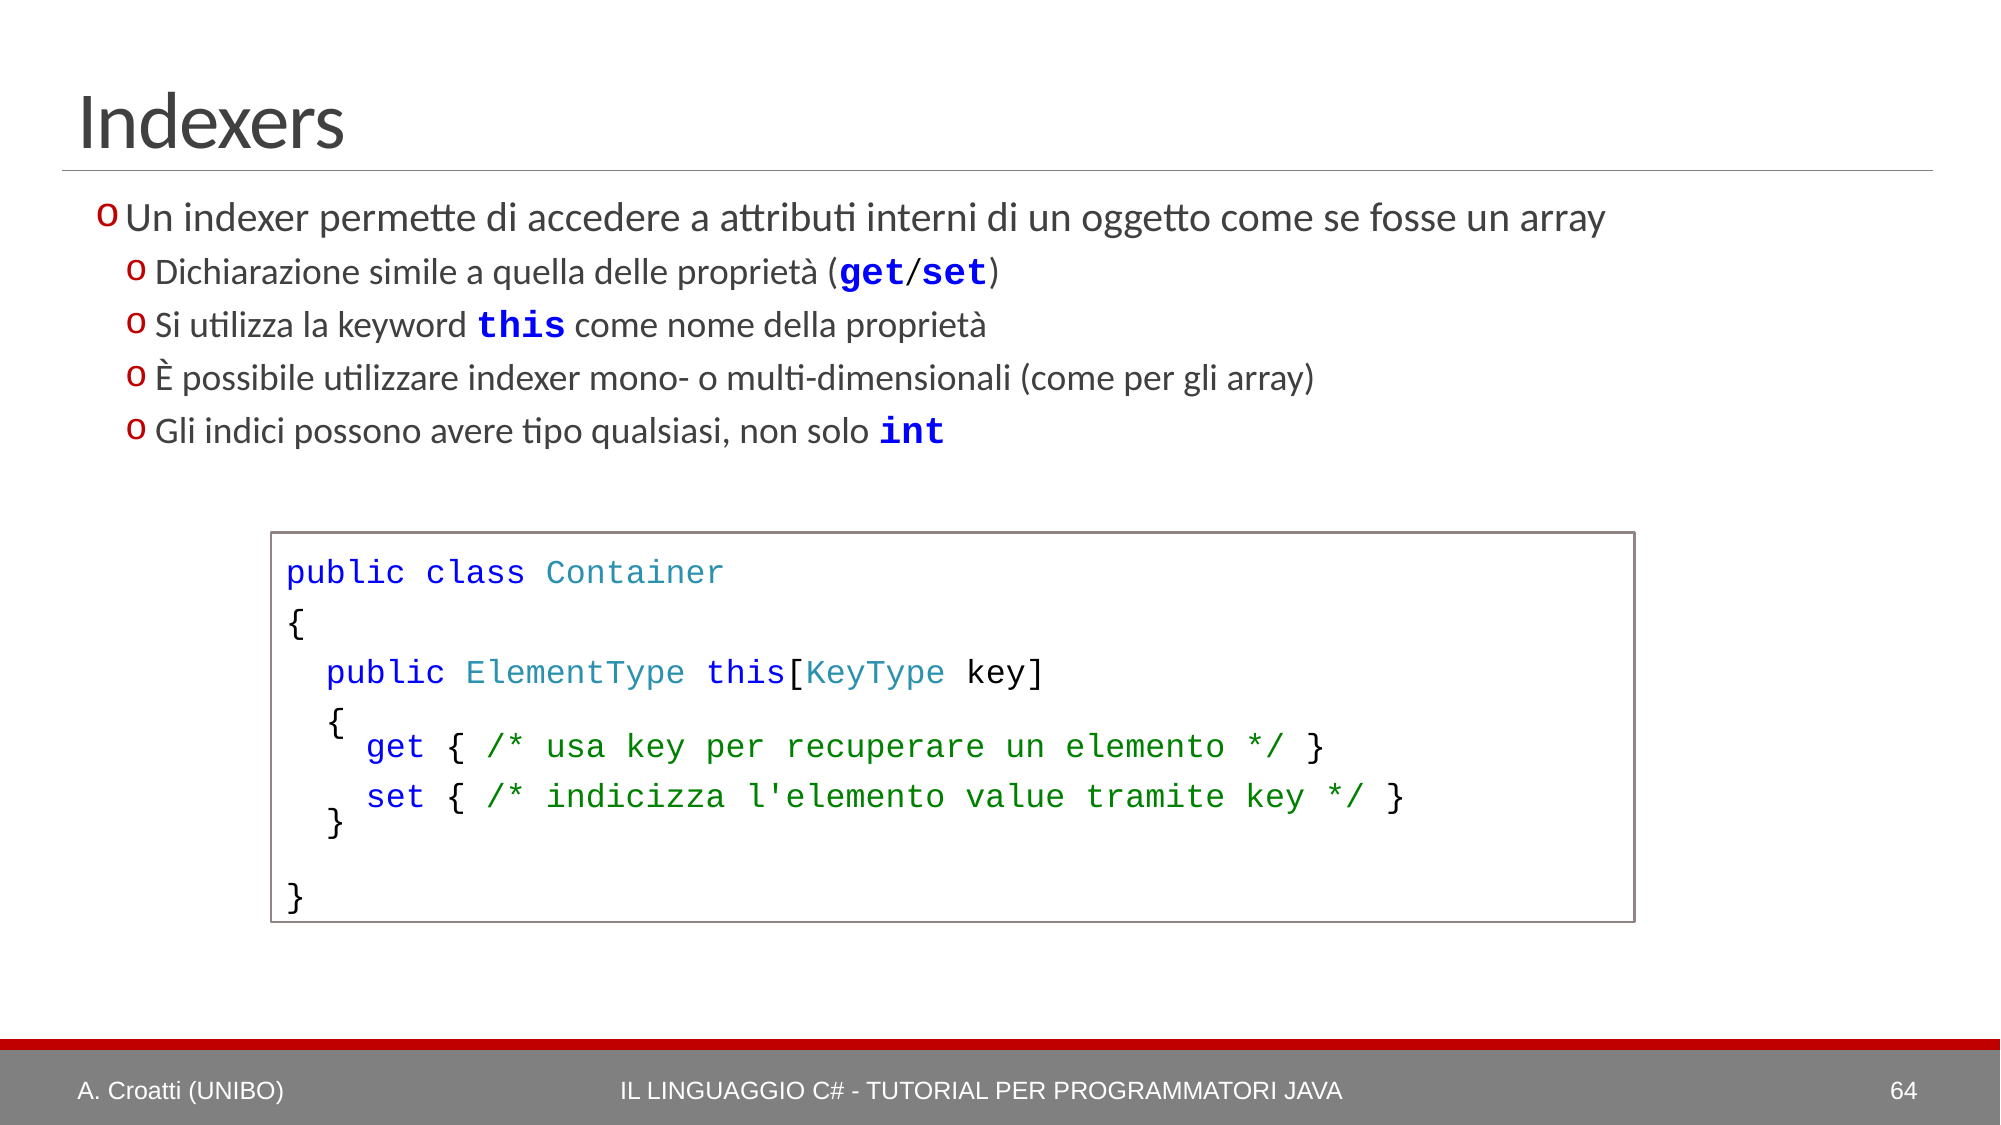

# Indexers
Un indexer permette di accedere a attributi interni di un oggetto come se fosse un array
Dichiarazione simile a quella delle proprietà (get/set)
Si utilizza la keyword this come nome della proprietà
È possibile utilizzare indexer mono- o multi-dimensionali (come per gli array)
Gli indici possono avere tipo qualsiasi, non solo int

public class Container

{

  public ElementType this[KeyType key]

  {
    get { /* usa key per recuperare un elemento */ }

    set { /* indicizza l'elemento value tramite key */ }
  }

}
A. Croatti (UNIBO)
Il Linguaggio C# - Tutorial per Programmatori Java
64